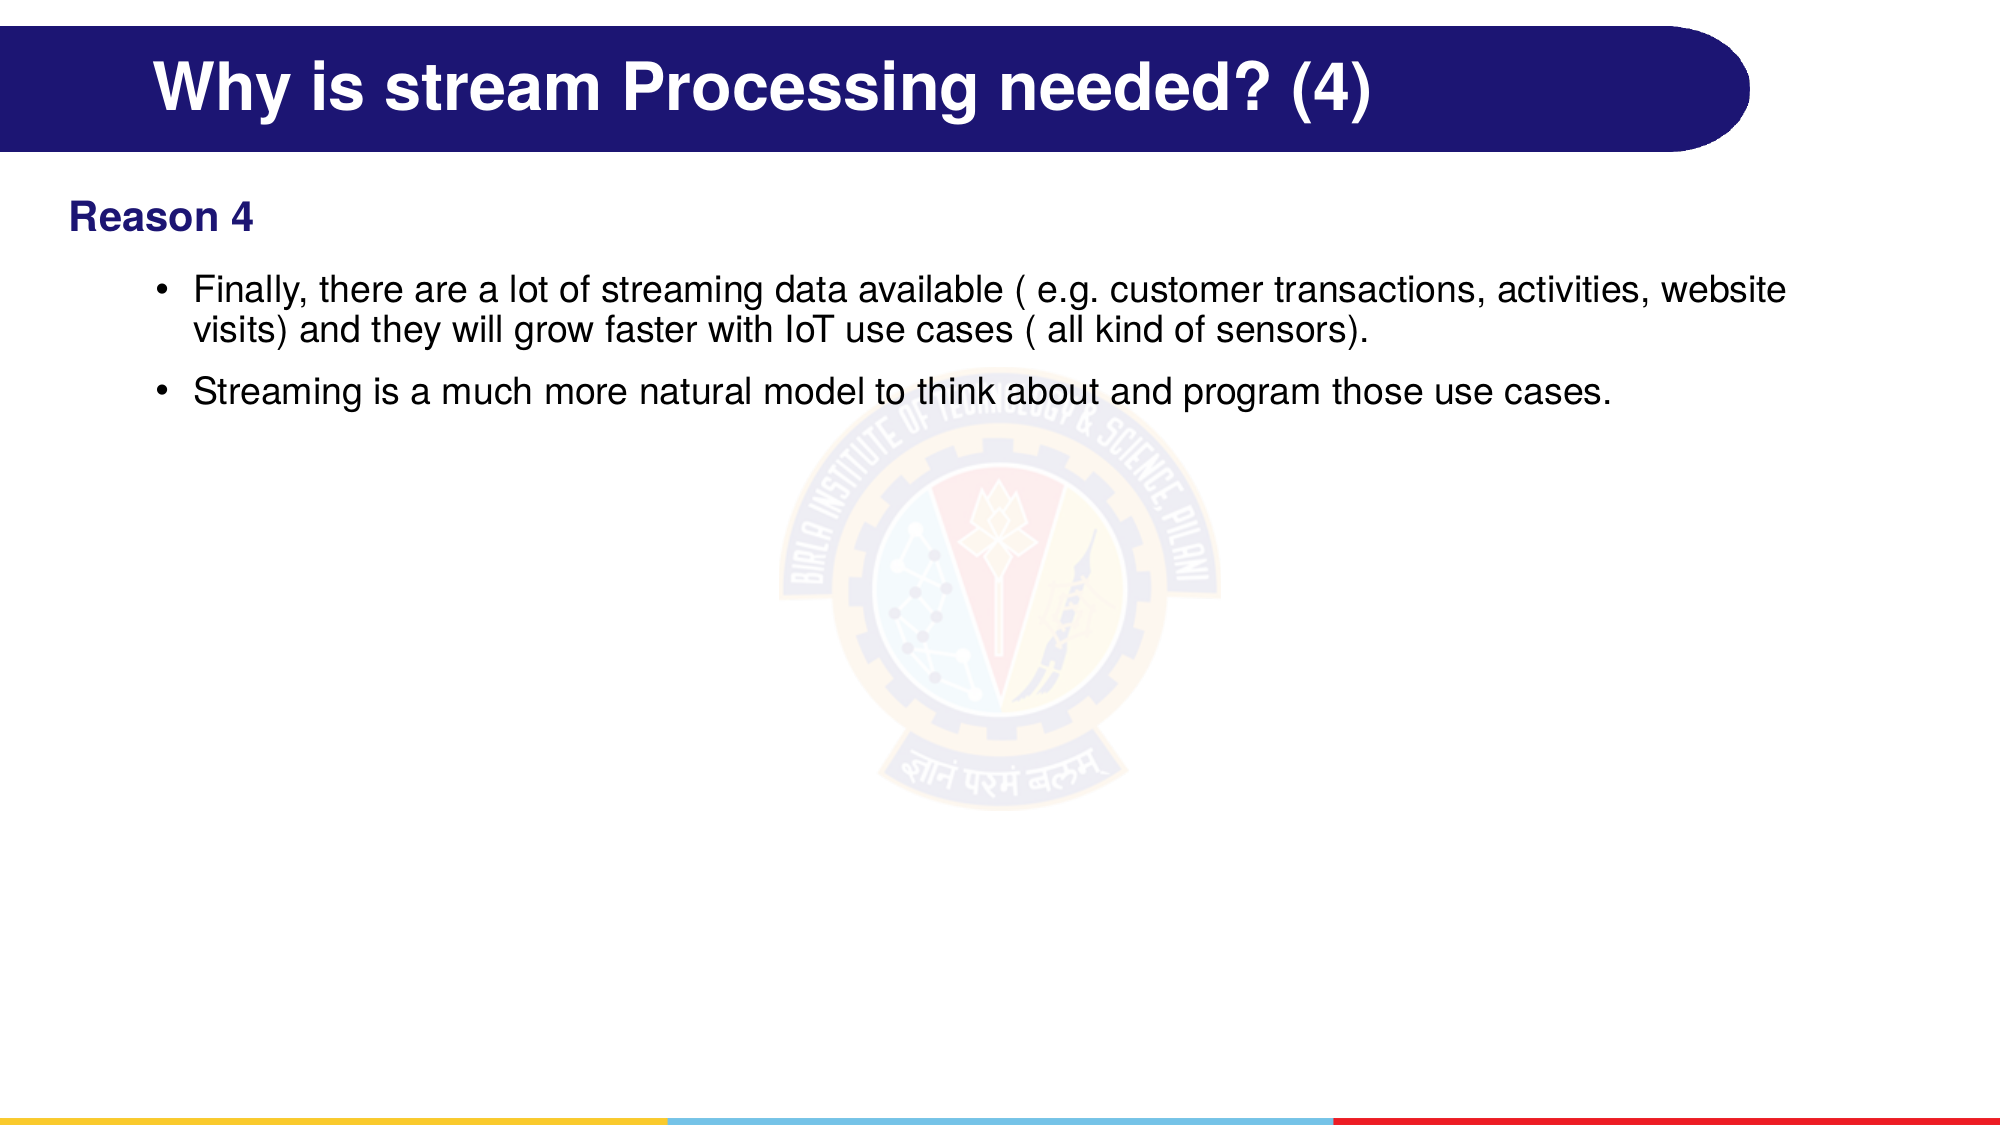

# Why is stream Processing needed? (4)
Reason 4
Finally, there are a lot of streaming data available ( e.g. customer transactions, activities, website visits) and they will grow faster with IoT use cases ( all kind of sensors).
Streaming is a much more natural model to think about and program those use cases.